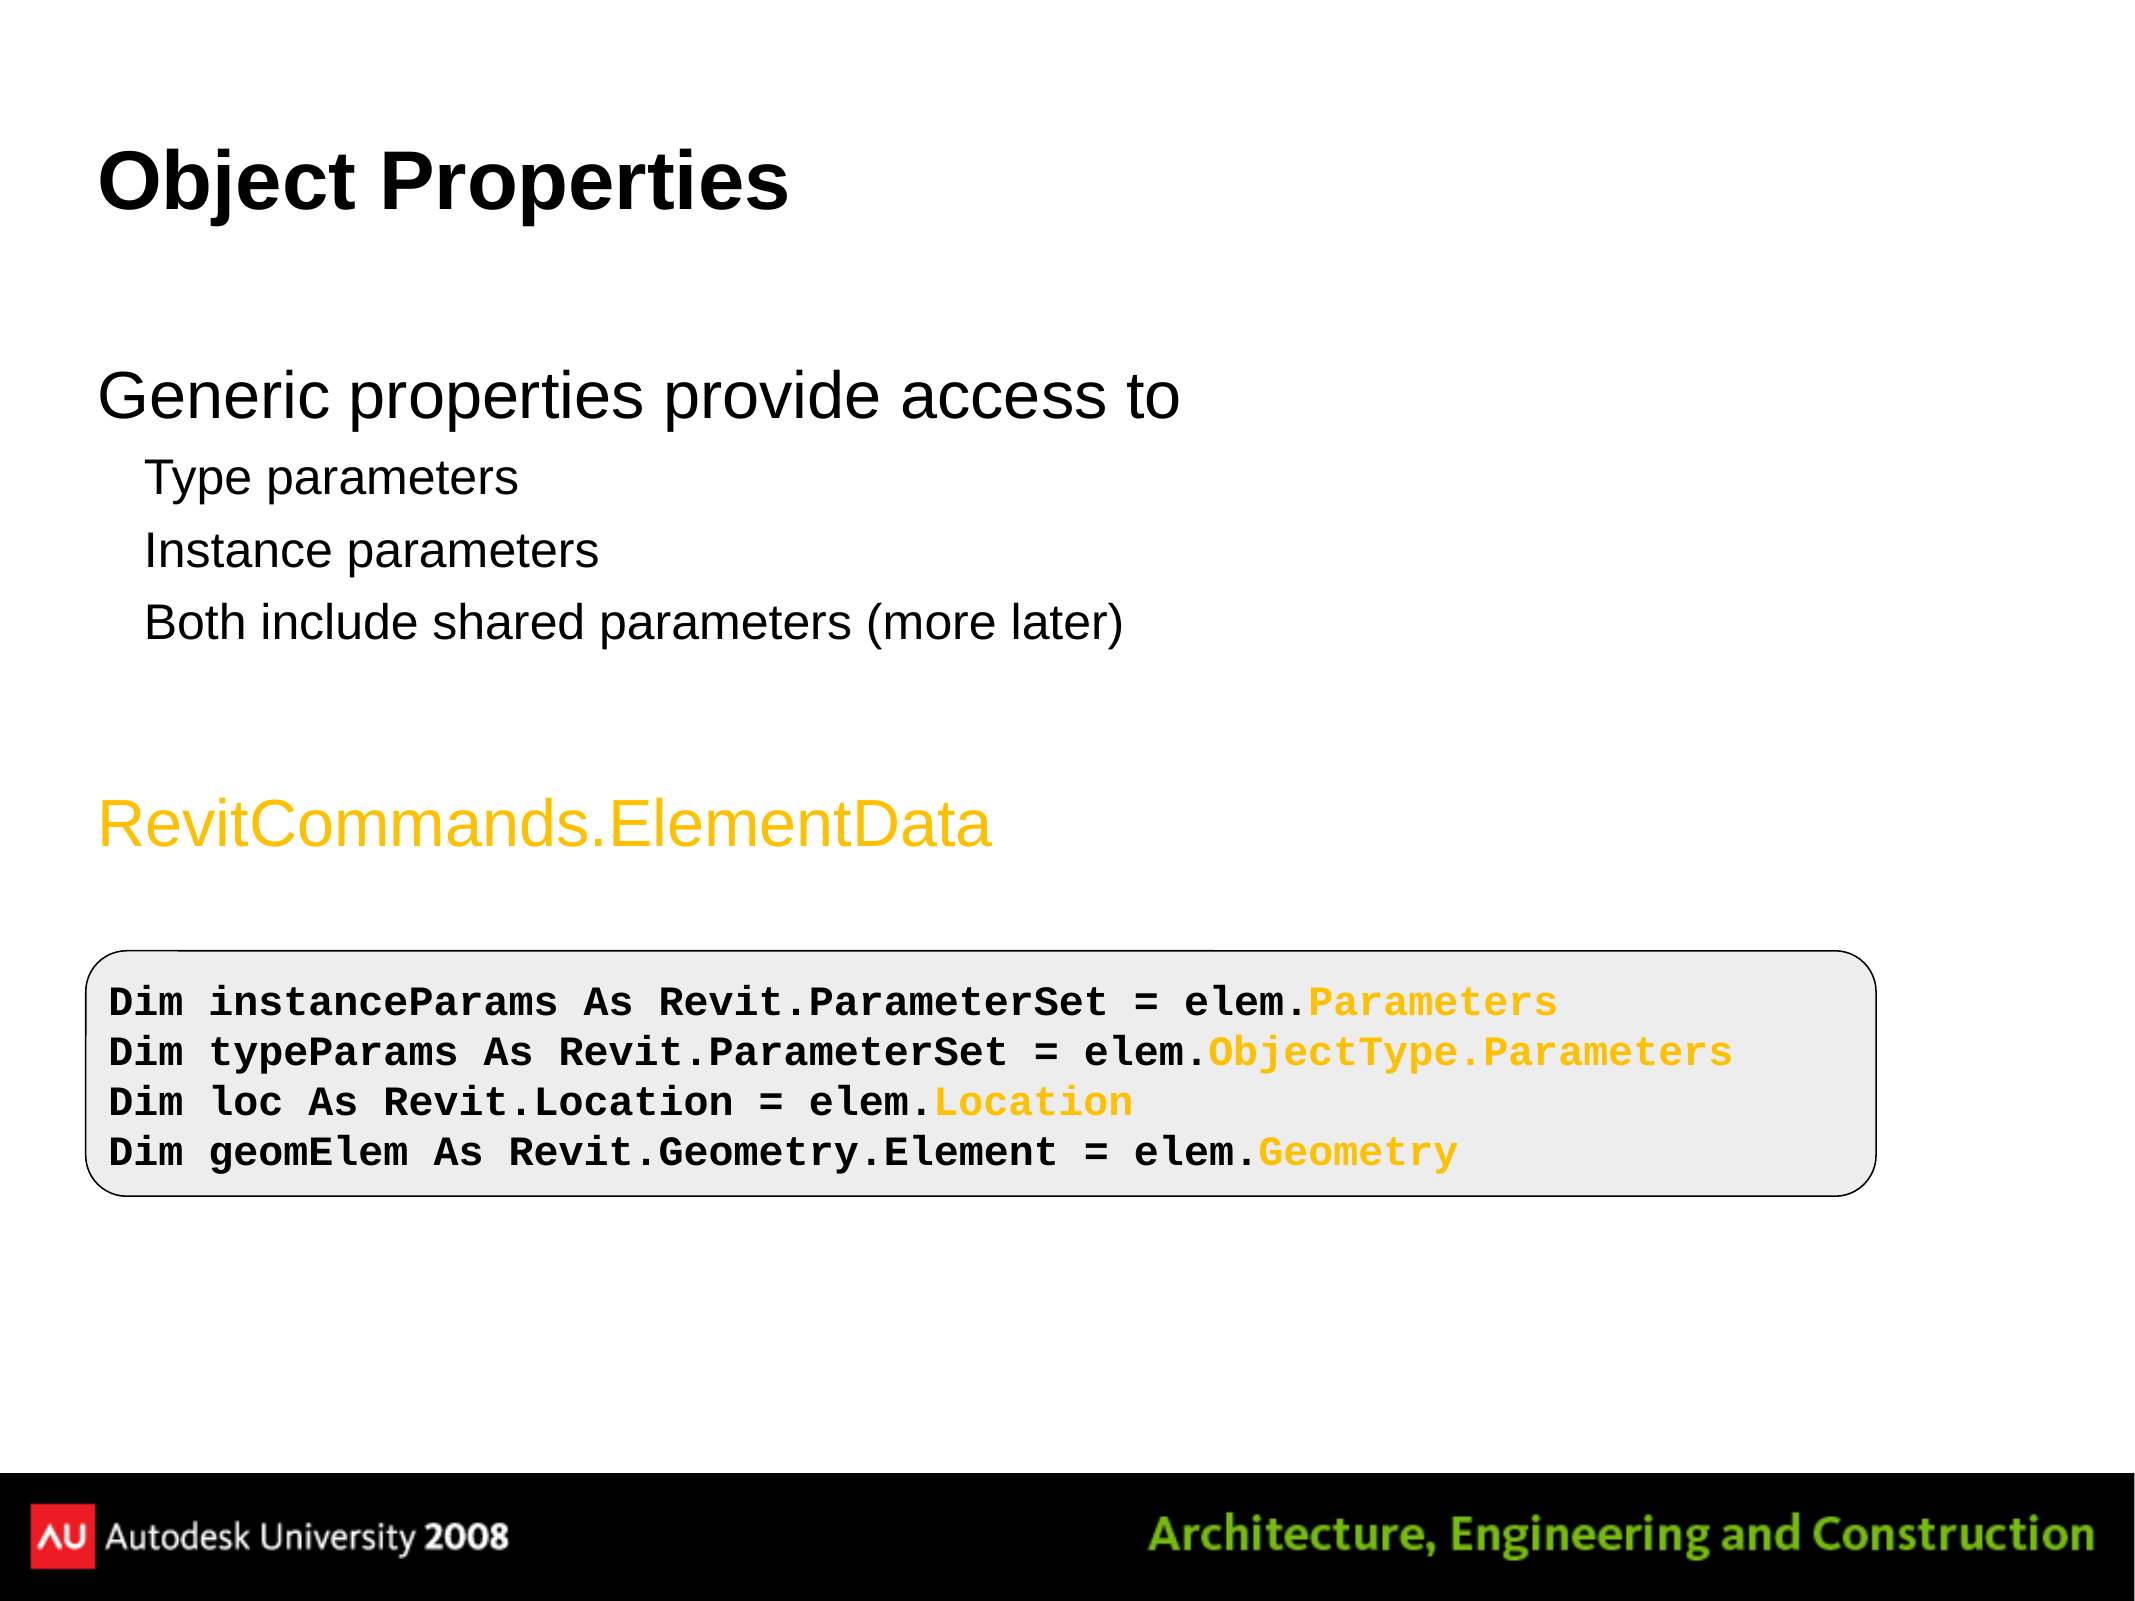

# Object Properties
Generic properties provide access to
Type parameters
Instance parameters
Both include shared parameters (more later)

RevitCommands.ElementData
Dim instanceParams As Revit.ParameterSet = elem.Parameters
Dim typeParams As Revit.ParameterSet = elem.ObjectType.Parameters
Dim loc As Revit.Location = elem.Location
Dim geomElem As Revit.Geometry.Element = elem.Geometry